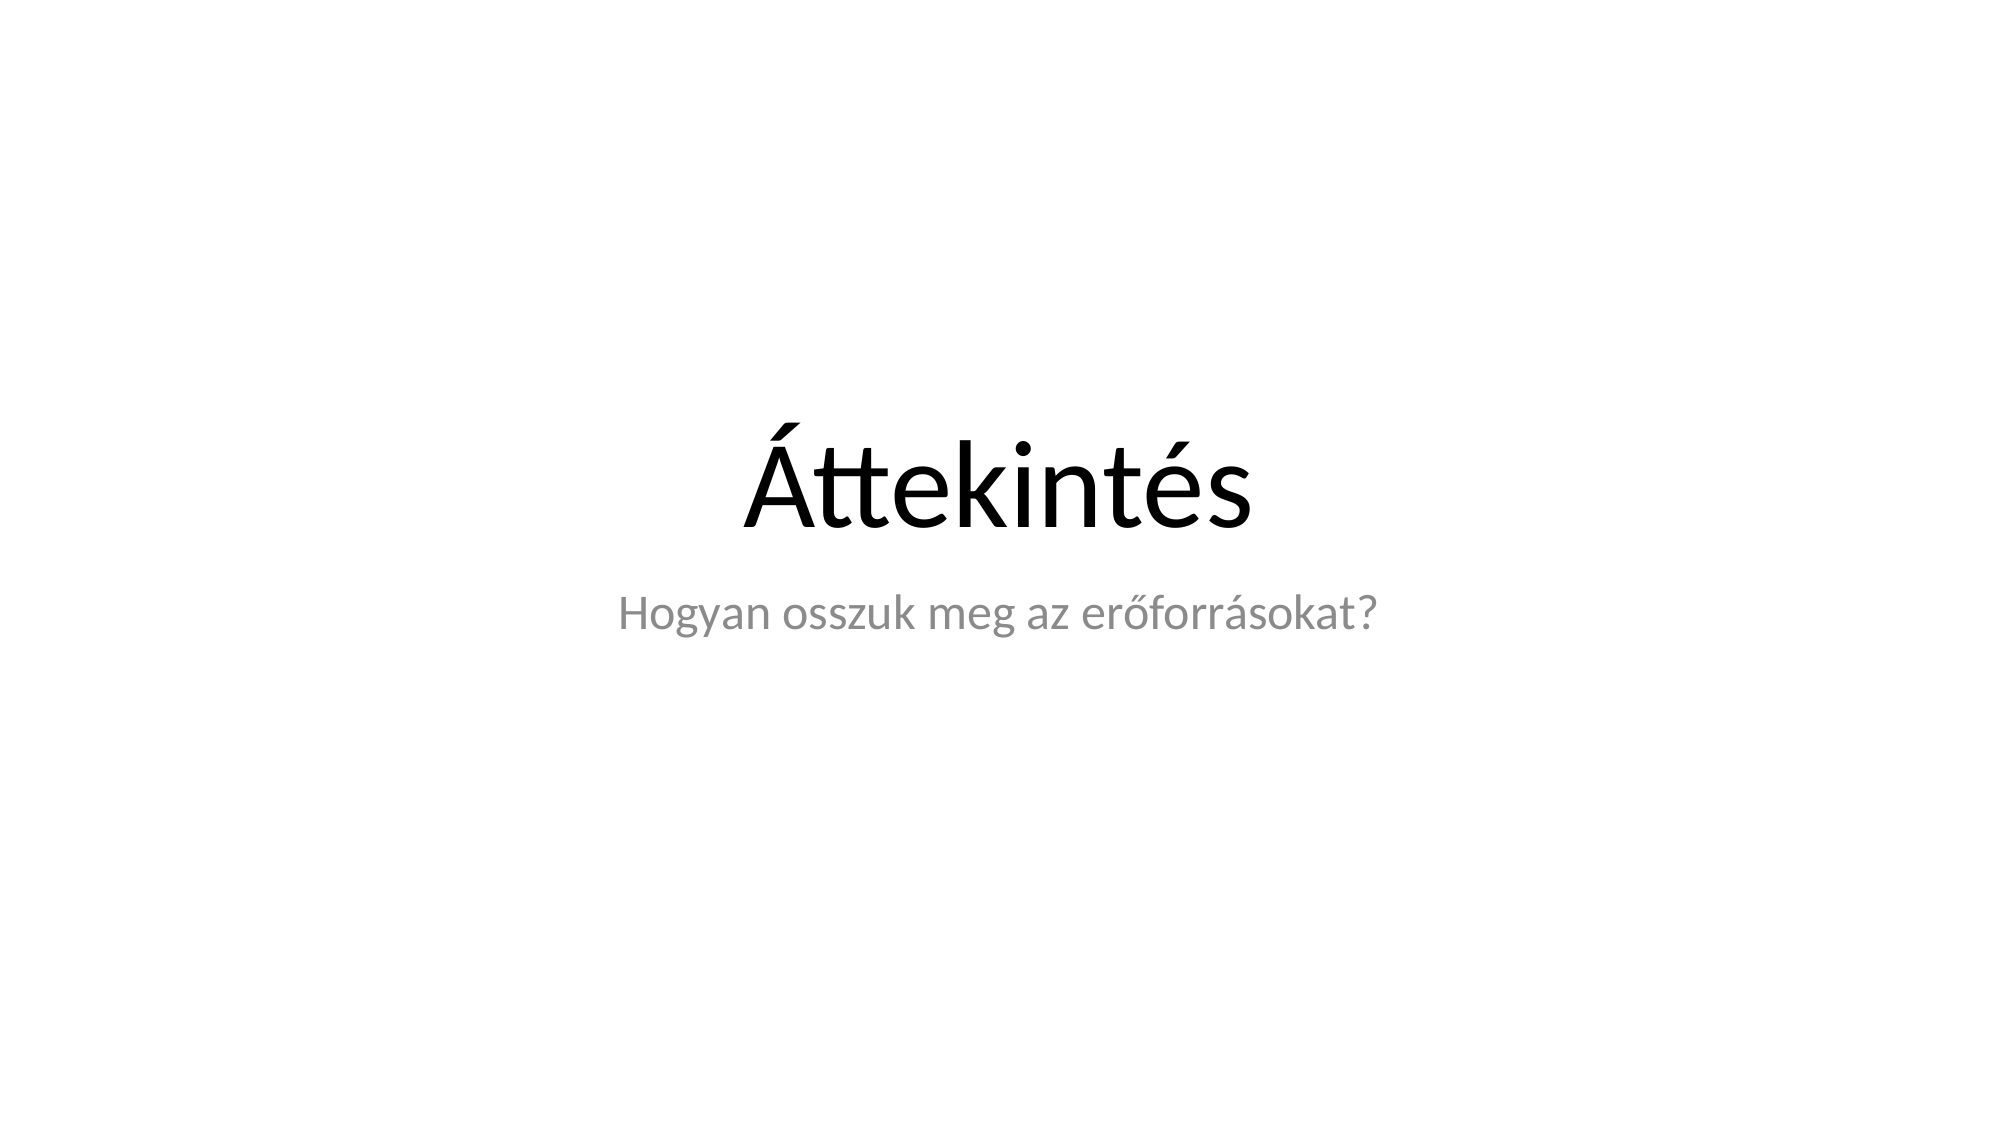

# Áttekintés
Hogyan osszuk meg az erőforrásokat?